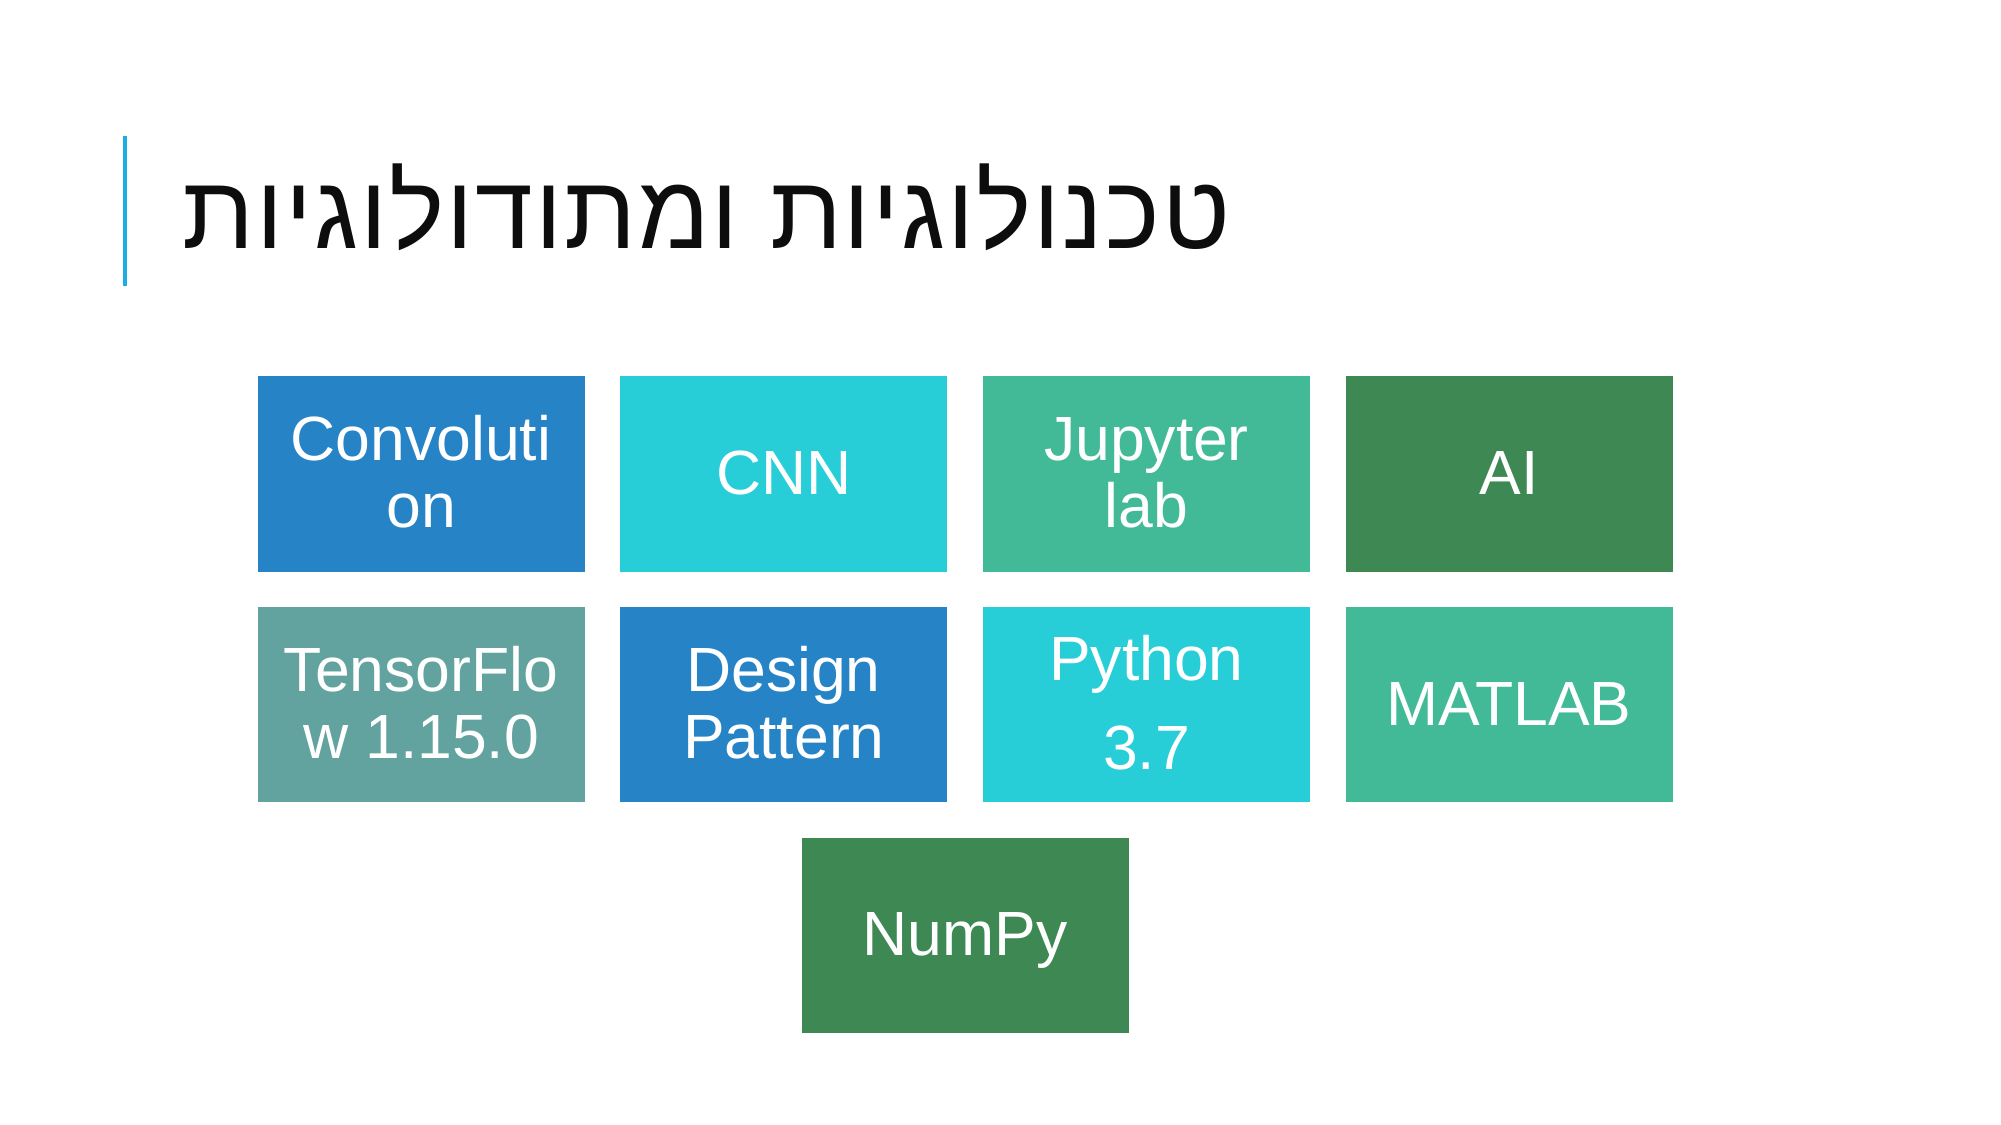

# טכנולוגיות ומתודולוגיות
Convolution
CNN
Jupyter lab
AI
TensorFlow 1.15.0
Design Pattern
Python
3.7
MATLAB
NumPy